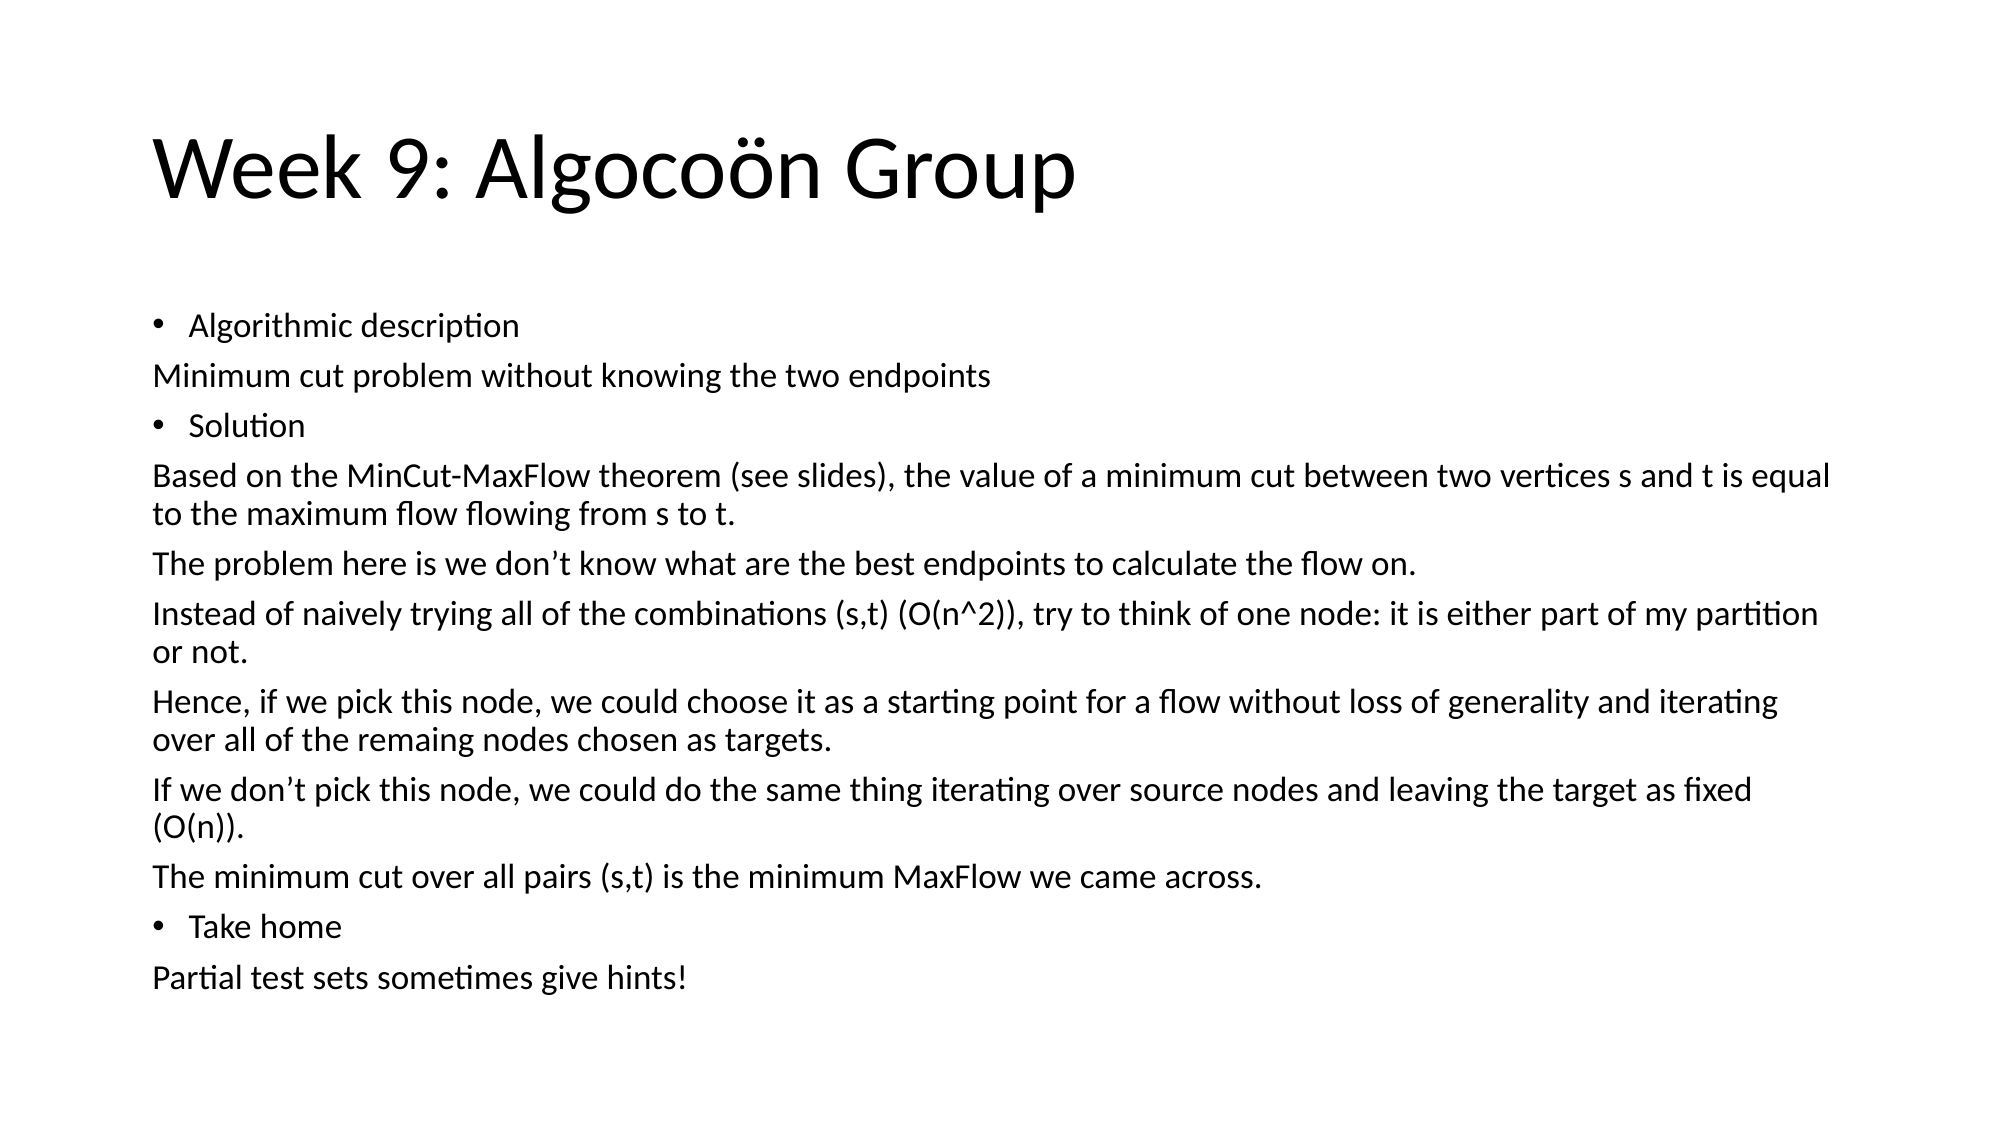

# Week 9: Algocoön Group
Algorithmic description
Minimum cut problem without knowing the two endpoints
Solution
Based on the MinCut-MaxFlow theorem (see slides), the value of a minimum cut between two vertices s and t is equal to the maximum flow flowing from s to t.
The problem here is we don’t know what are the best endpoints to calculate the flow on.
Instead of naively trying all of the combinations (s,t) (O(n^2)), try to think of one node: it is either part of my partition or not.
Hence, if we pick this node, we could choose it as a starting point for a flow without loss of generality and iterating over all of the remaing nodes chosen as targets.
If we don’t pick this node, we could do the same thing iterating over source nodes and leaving the target as fixed (O(n)).
The minimum cut over all pairs (s,t) is the minimum MaxFlow we came across.
Take home
Partial test sets sometimes give hints!